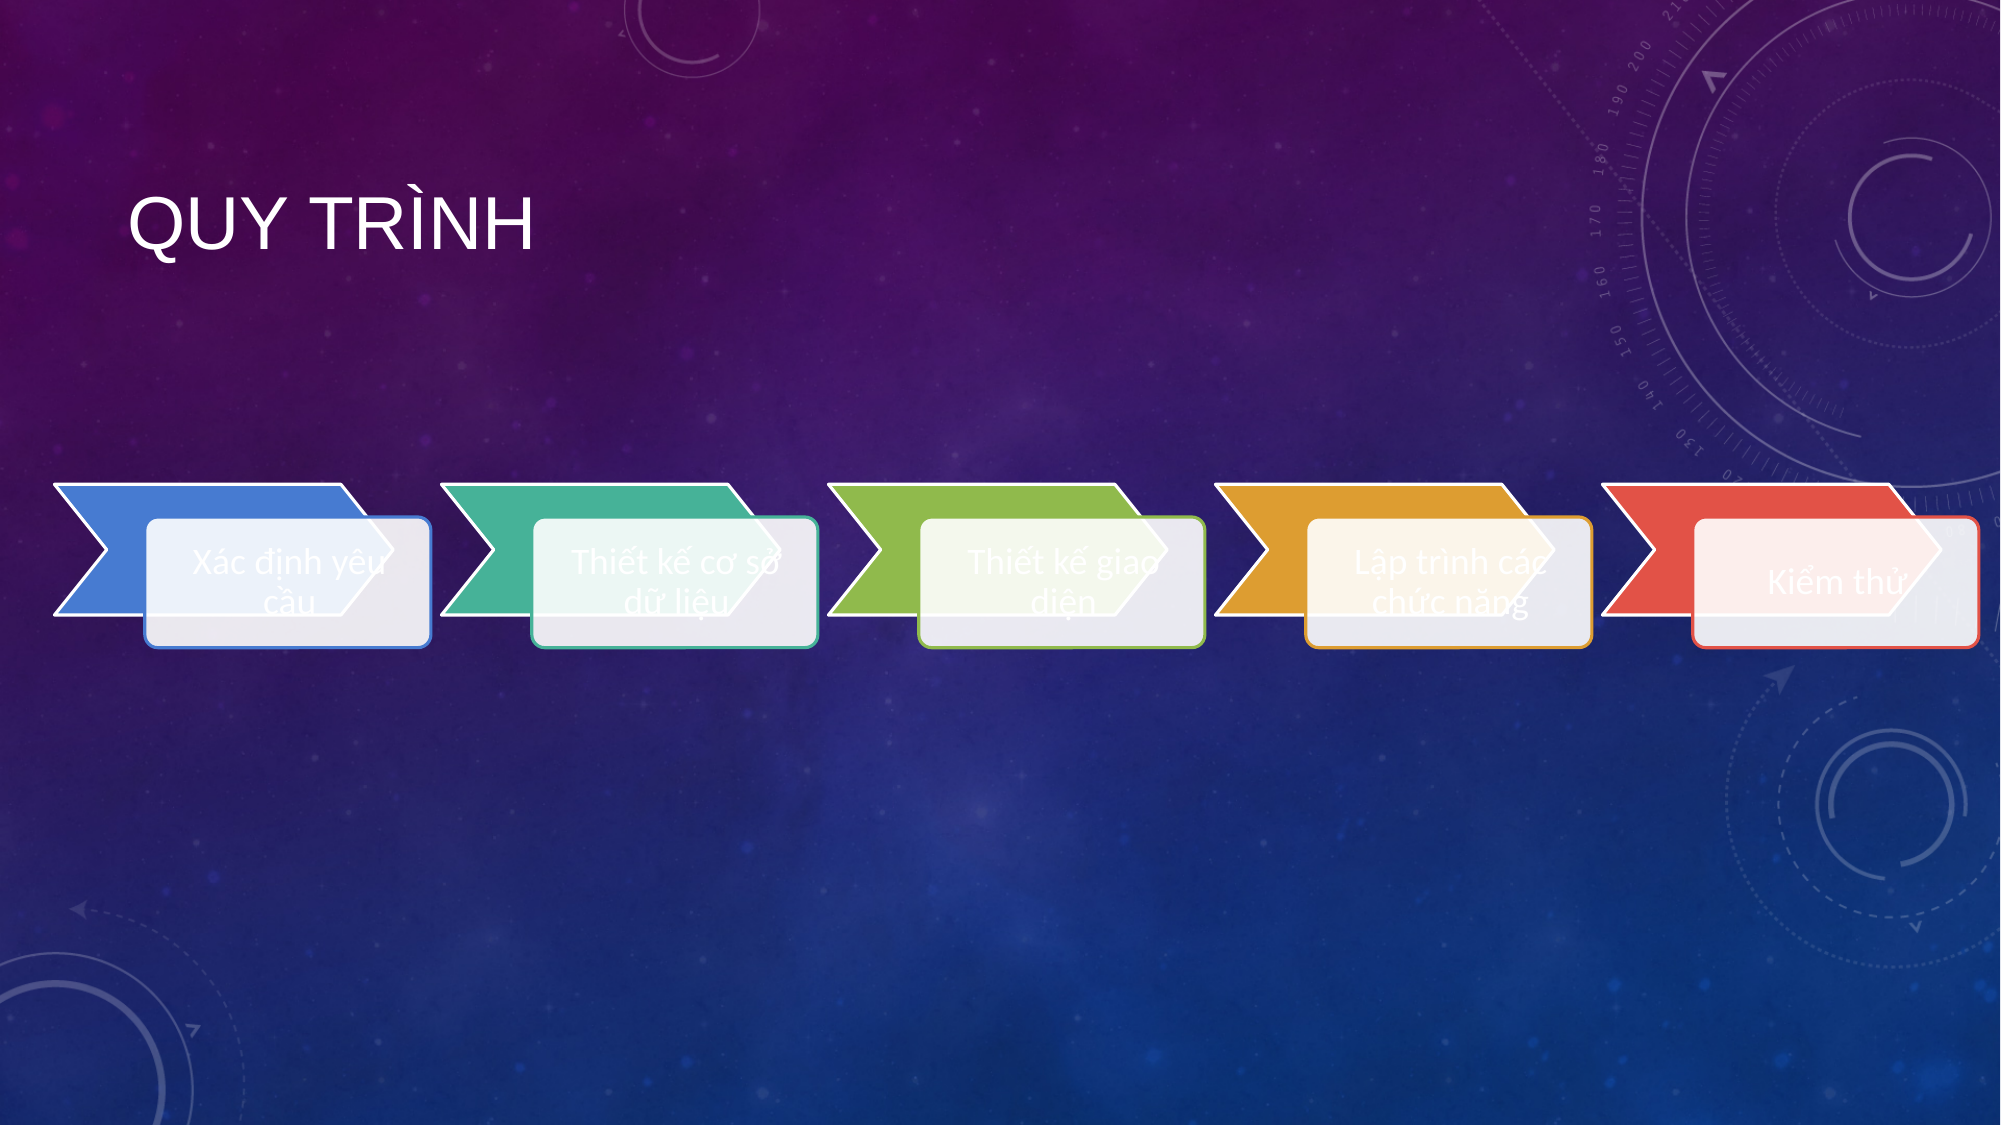

# QUY TRÌNH
Xác định yêu cầu
Thiết kế cơ sở dữ liệu
Thiết kế giao diện
Lập trình các chức năng
Kiểm thử